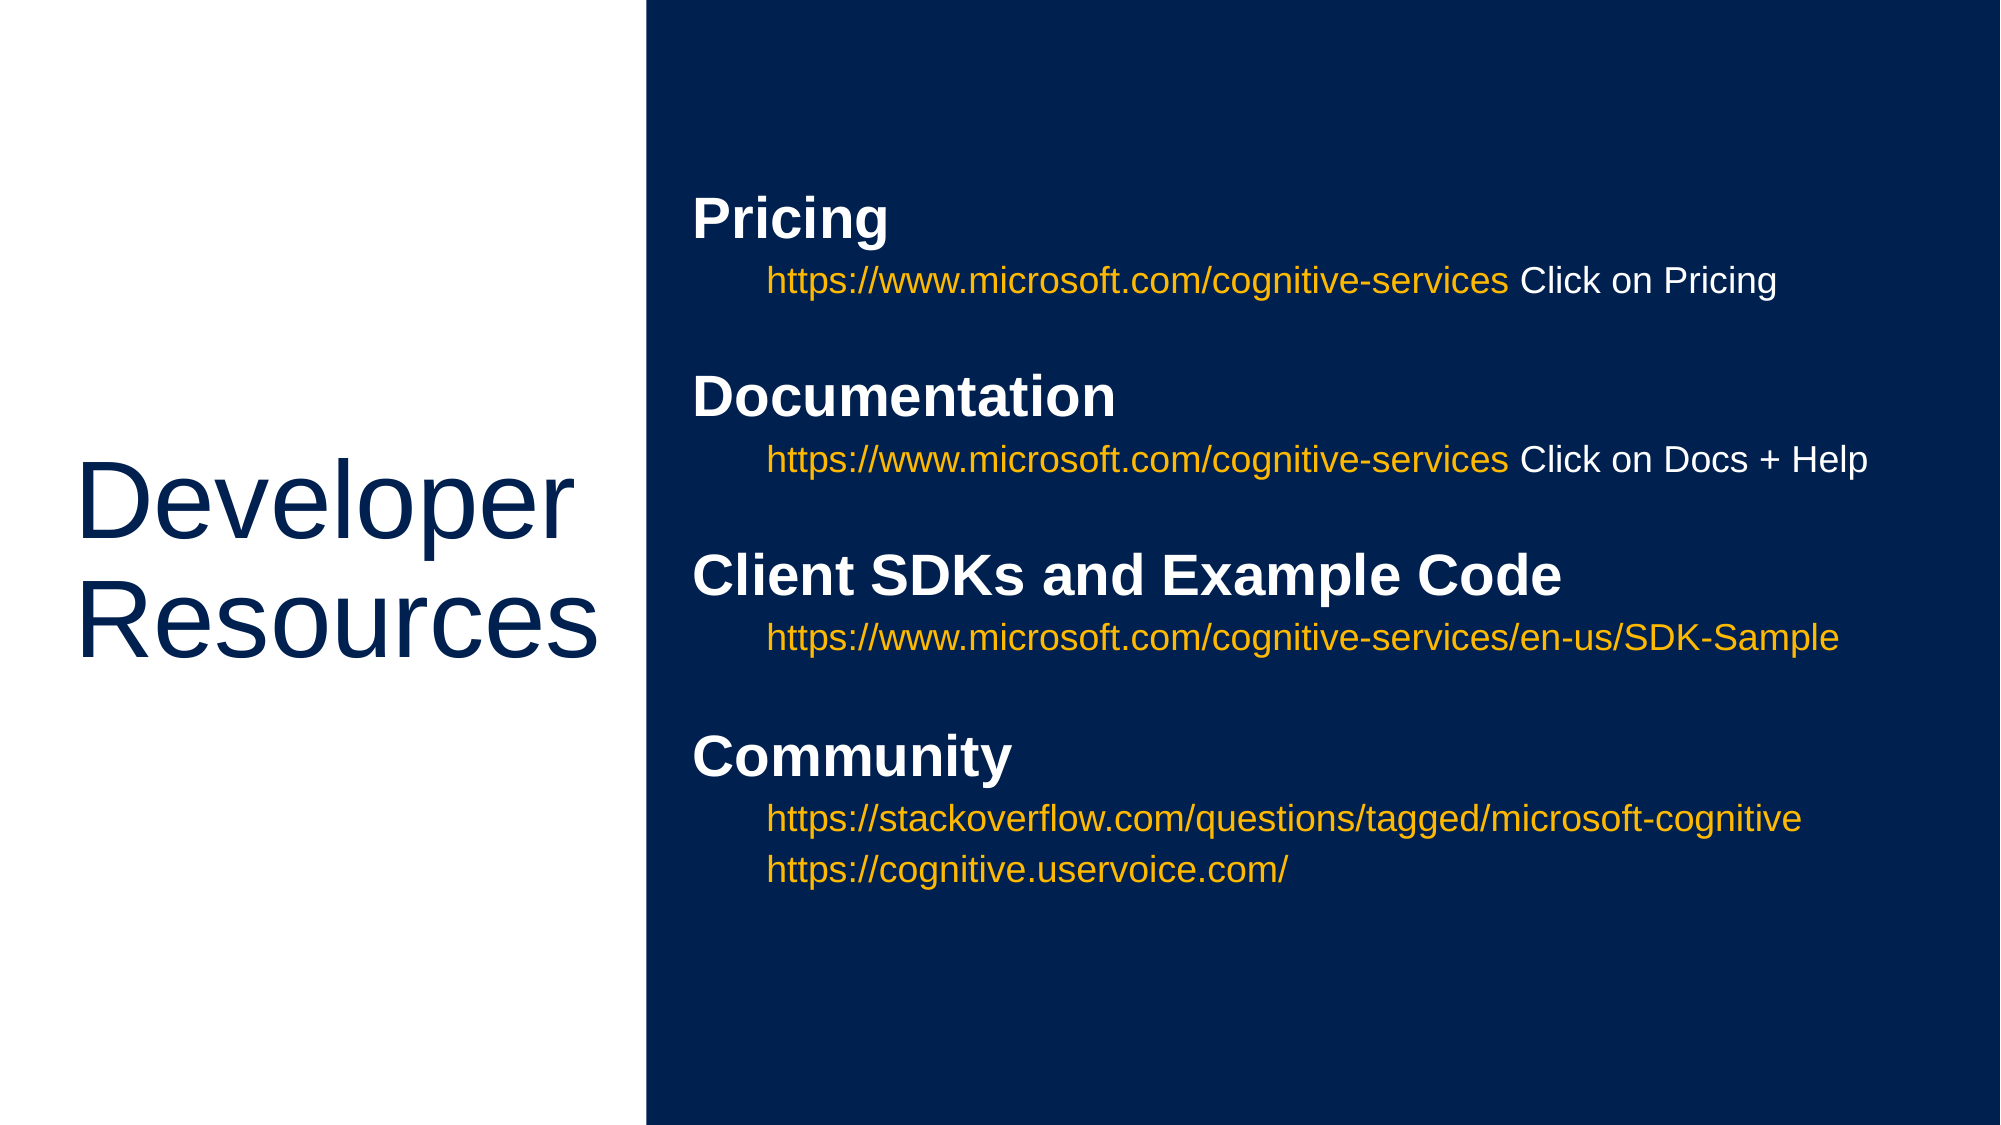

Pricing
https://www.microsoft.com/cognitive-services Click on Pricing

Documentation
https://www.microsoft.com/cognitive-services Click on Docs + Help

Client SDKs and Example Code
https://www.microsoft.com/cognitive-services/en-us/SDK-Sample

Community
https://stackoverflow.com/questions/tagged/microsoft-cognitive
https://cognitive.uservoice.com/

Developer Resources